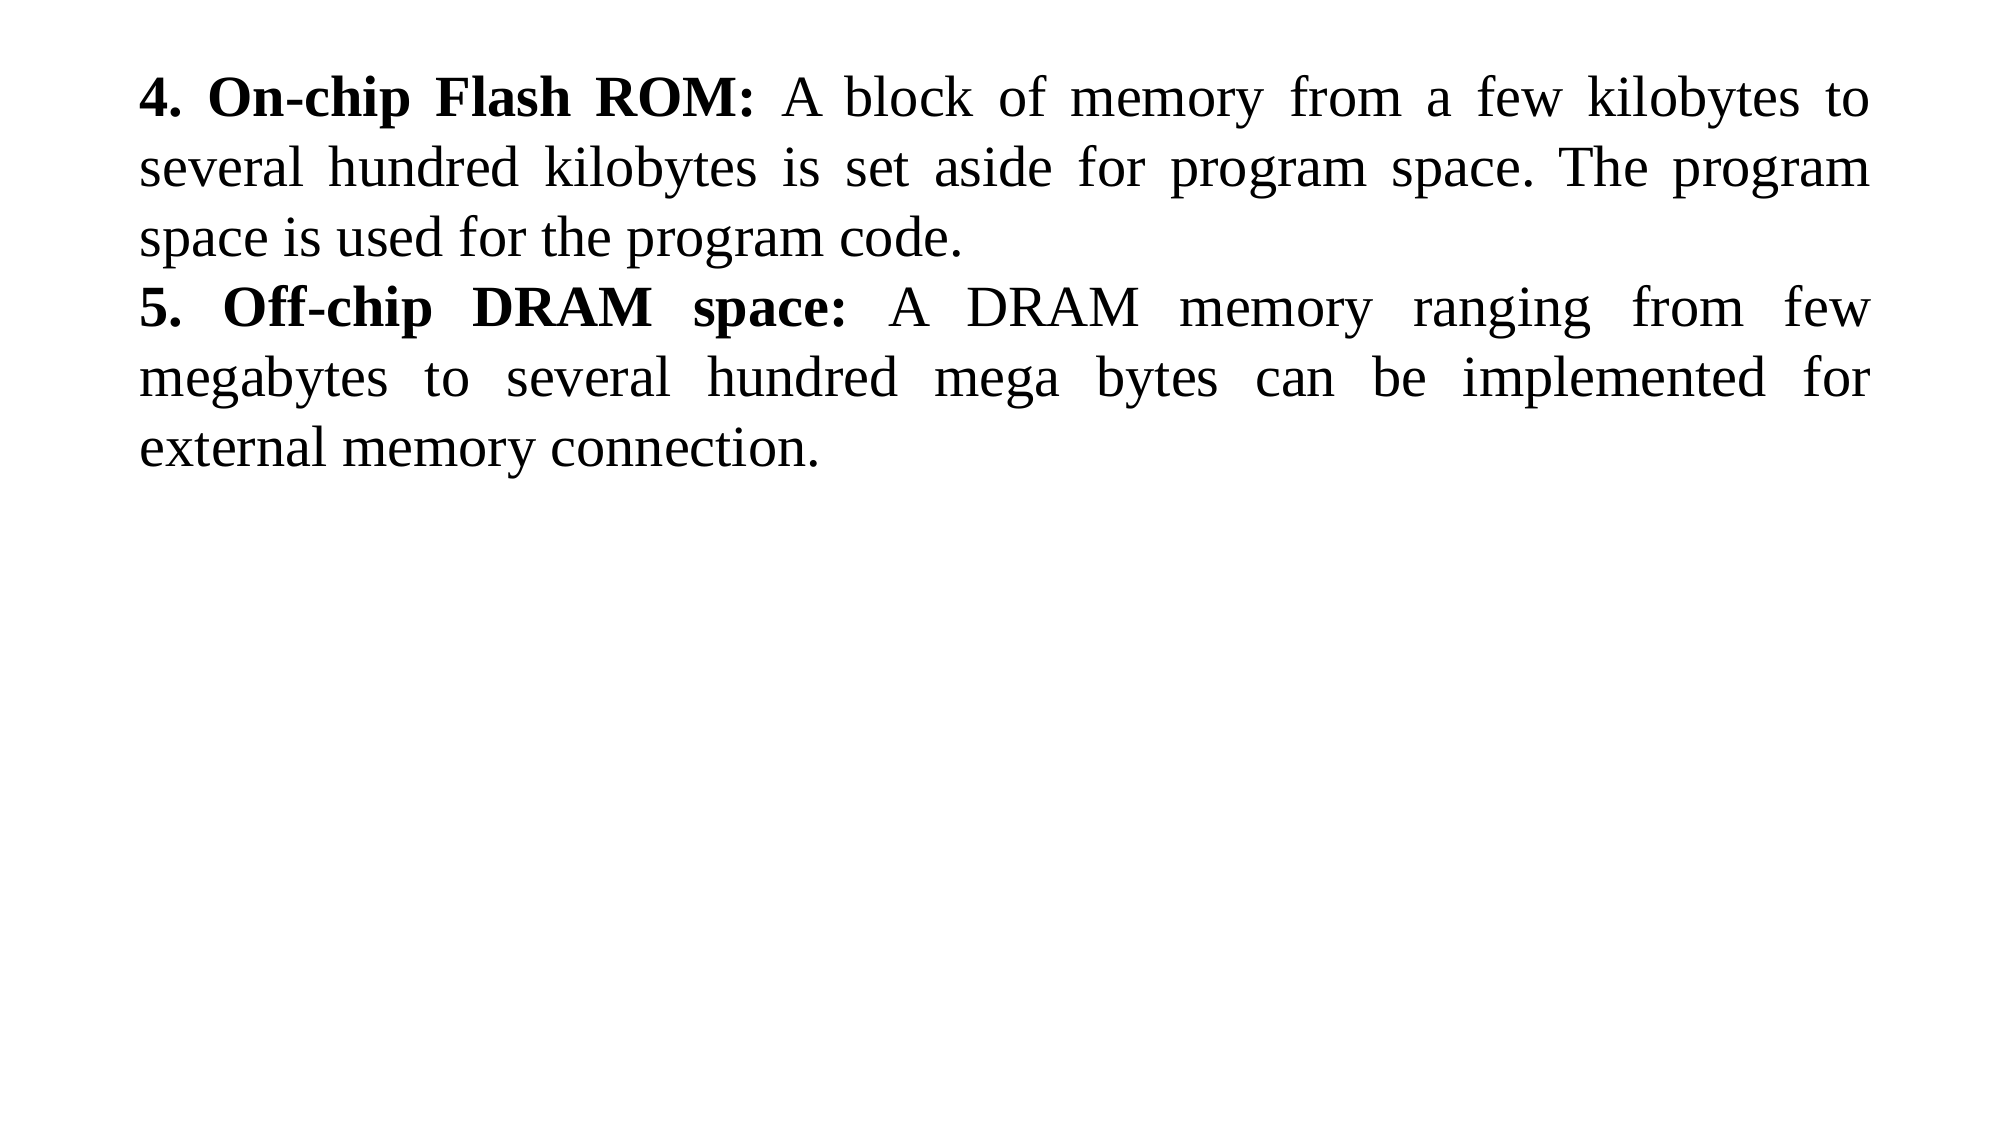

4. On-chip Flash ROM: A block of memory from a few kilobytes to several hundred kilobytes is set aside for program space. The program space is used for the program code.
5. Off-chip DRAM space: A DRAM memory ranging from few megabytes to several hundred mega bytes can be implemented for external memory connection.